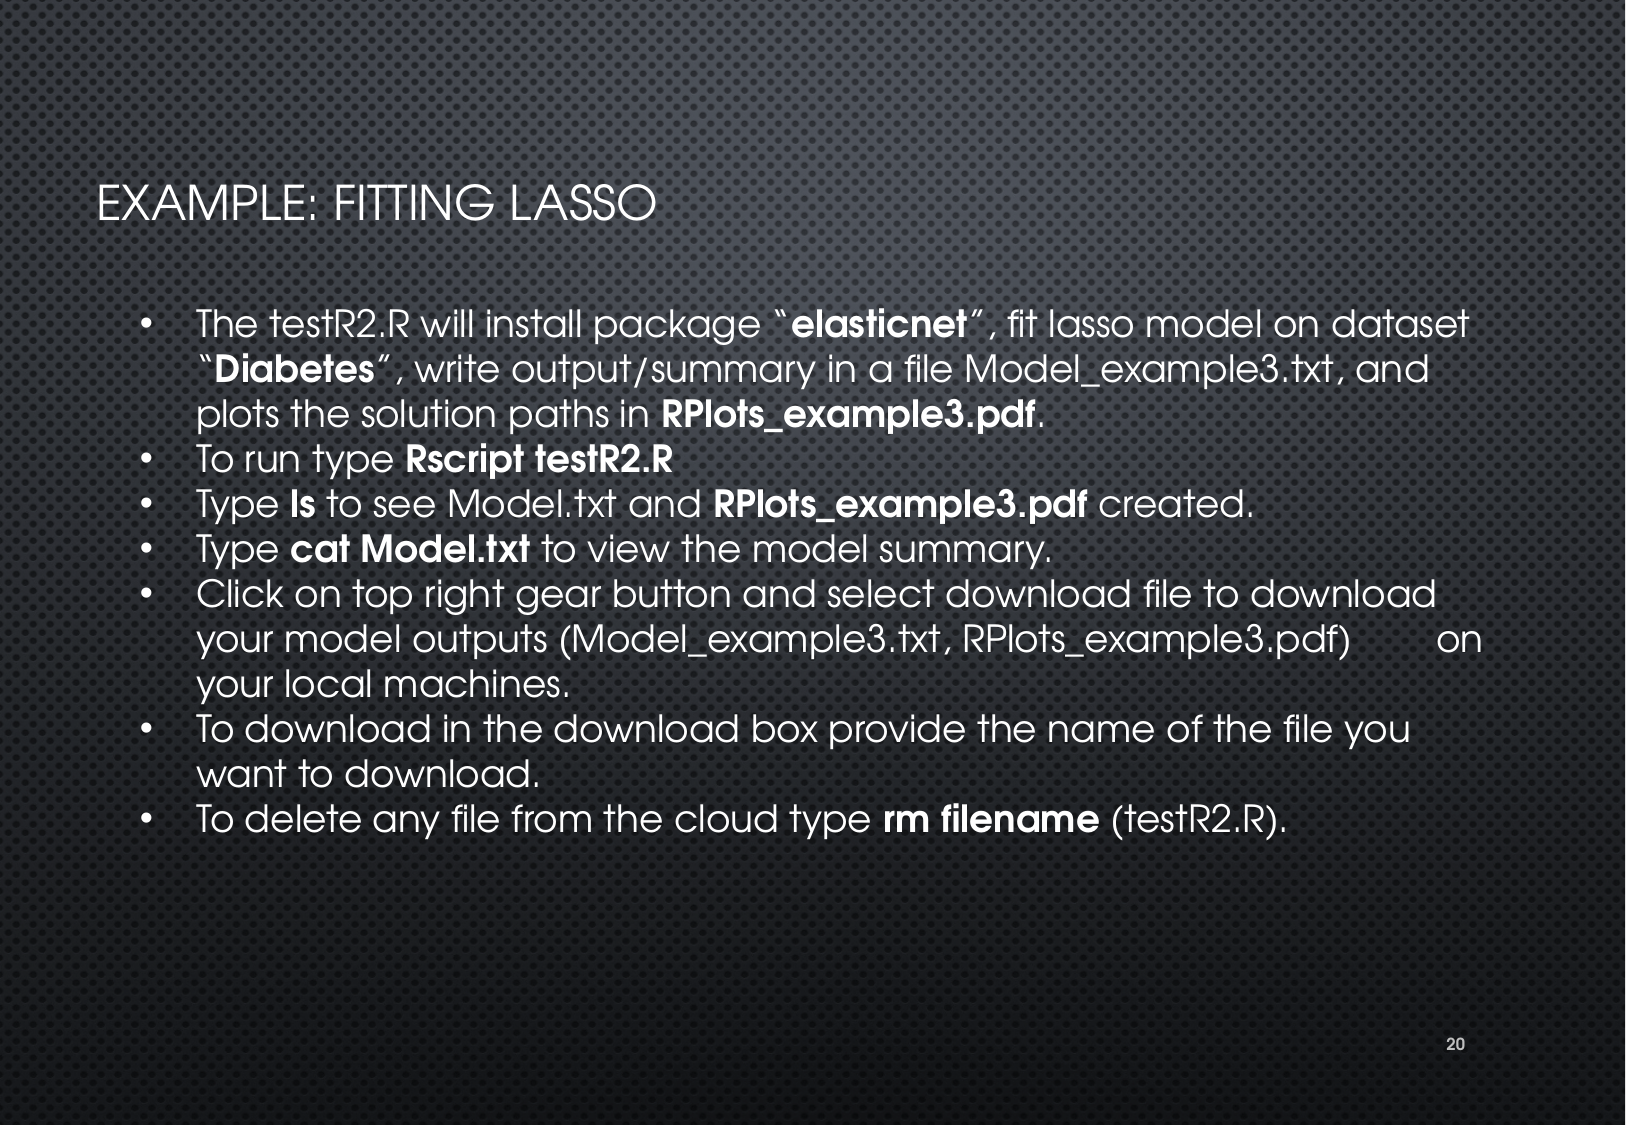

# example: fitting lasso

The testR2.R will install package “elasticnet”, fit lasso model on dataset “Diabetes”, write output/summary in a file Model_example3.txt, and plots the solution paths in RPlots_example3.pdf.
To run type Rscript testR2.R
Type ls to see Model.txt and RPlots_example3.pdf created.
Type cat Model.txt to view the model summary.
Click on top right gear button and select download file to download your model outputs (Model_example3.txt, RPlots_example3.pdf)        on your local machines.
To download in the download box provide the name of the file you want to download.
To delete any file from the cloud type rm filename (testR2.R).

20